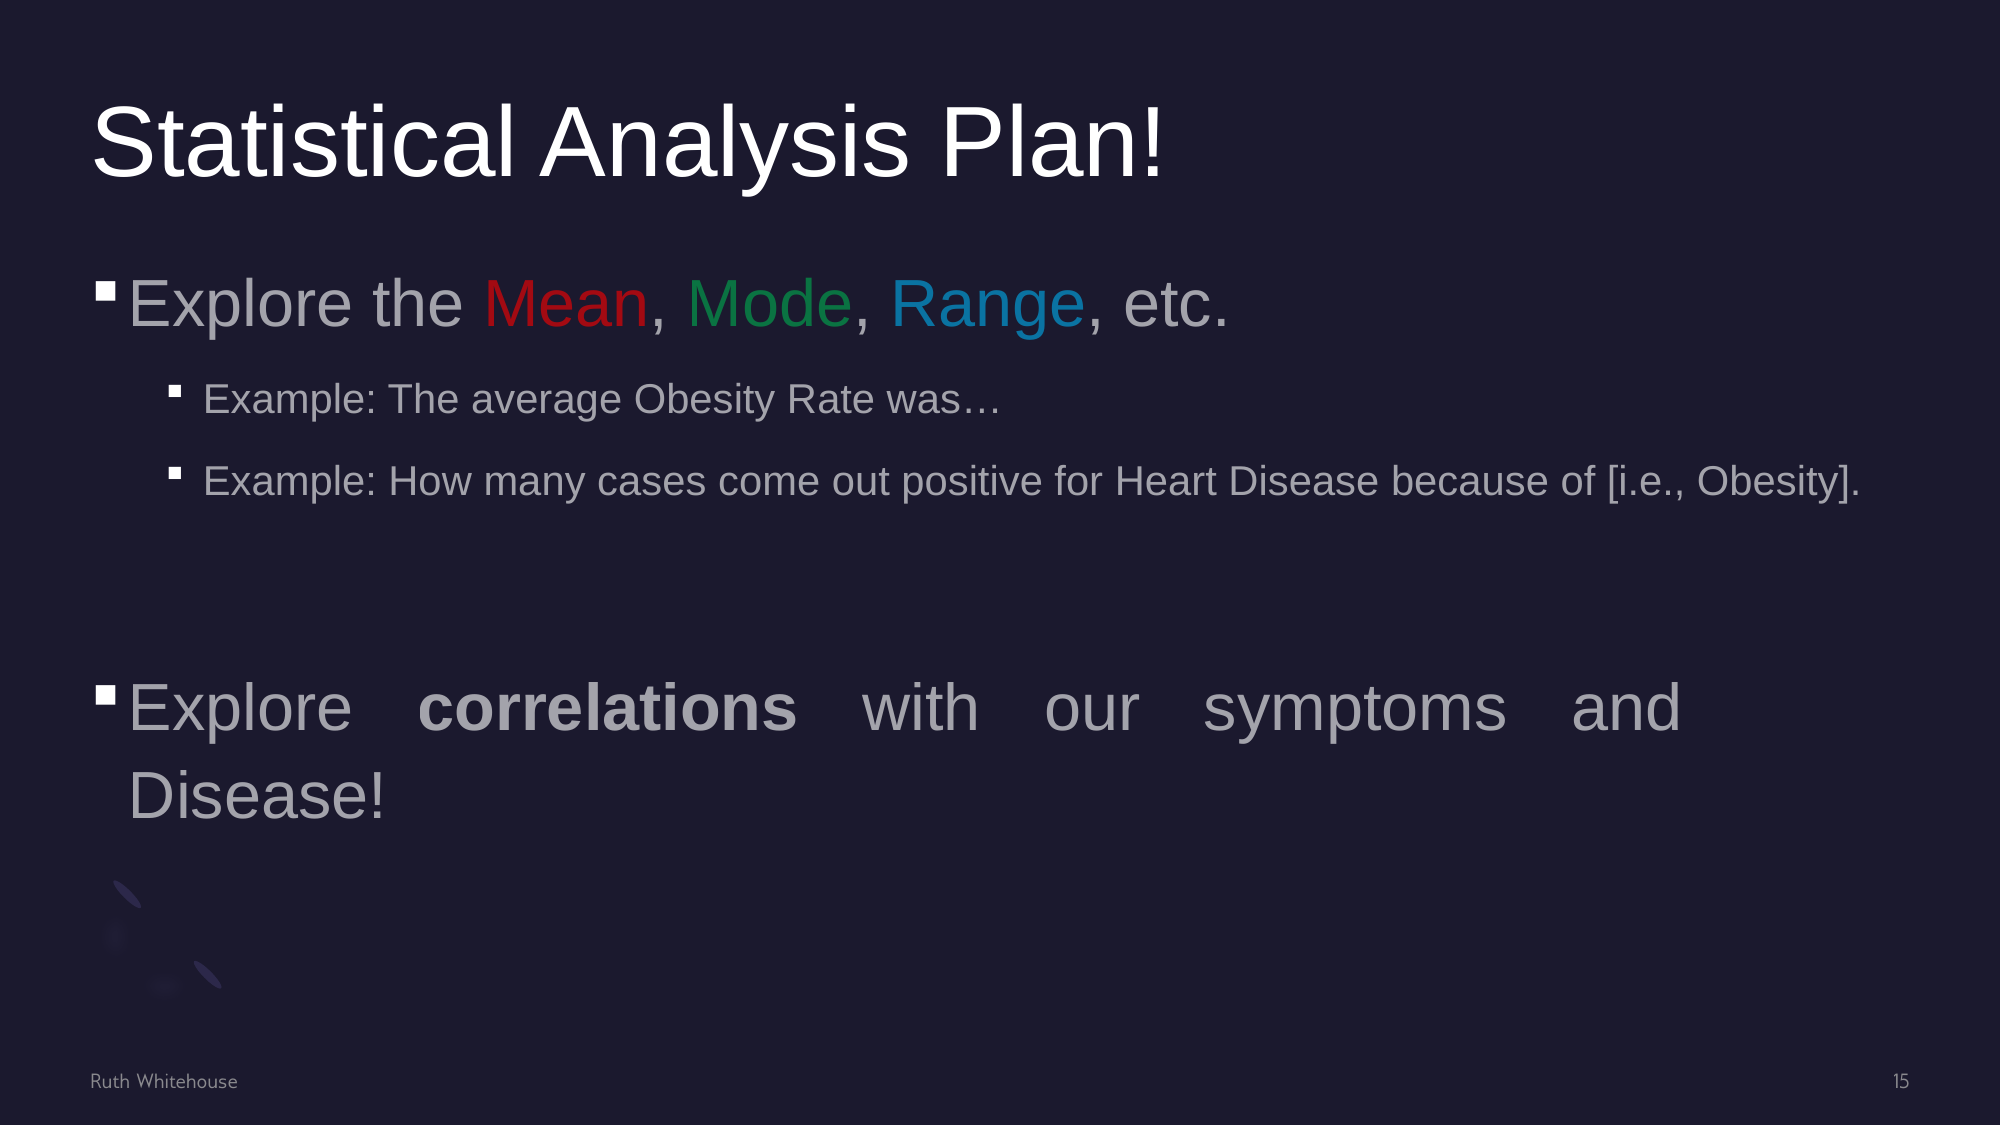

# Statistical Analysis Plan!
Explore the Mean, Mode, Range, etc.
Example: The average Obesity Rate was…
Example: How many cases come out positive for Heart Disease because of [i.e., Obesity].

Explore correlations with our symptoms and Heart Disease!

Ruth Whitehouse
15